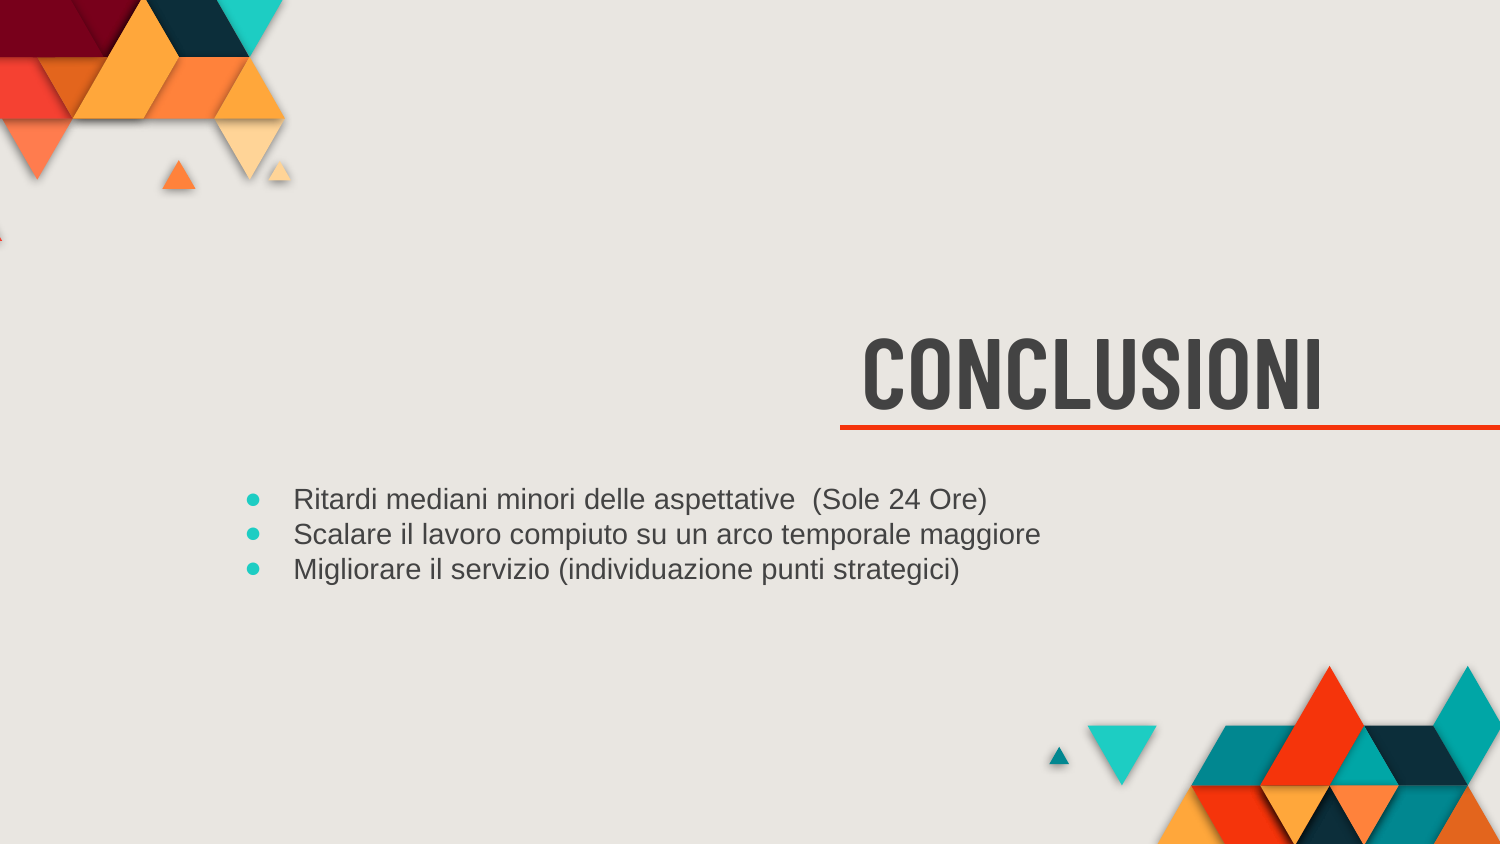

# CONCLUSIONI
Ritardi mediani minori delle aspettative  (Sole 24 Ore)
Scalare il lavoro compiuto su un arco temporale maggiore
Migliorare il servizio (individuazione punti strategici)